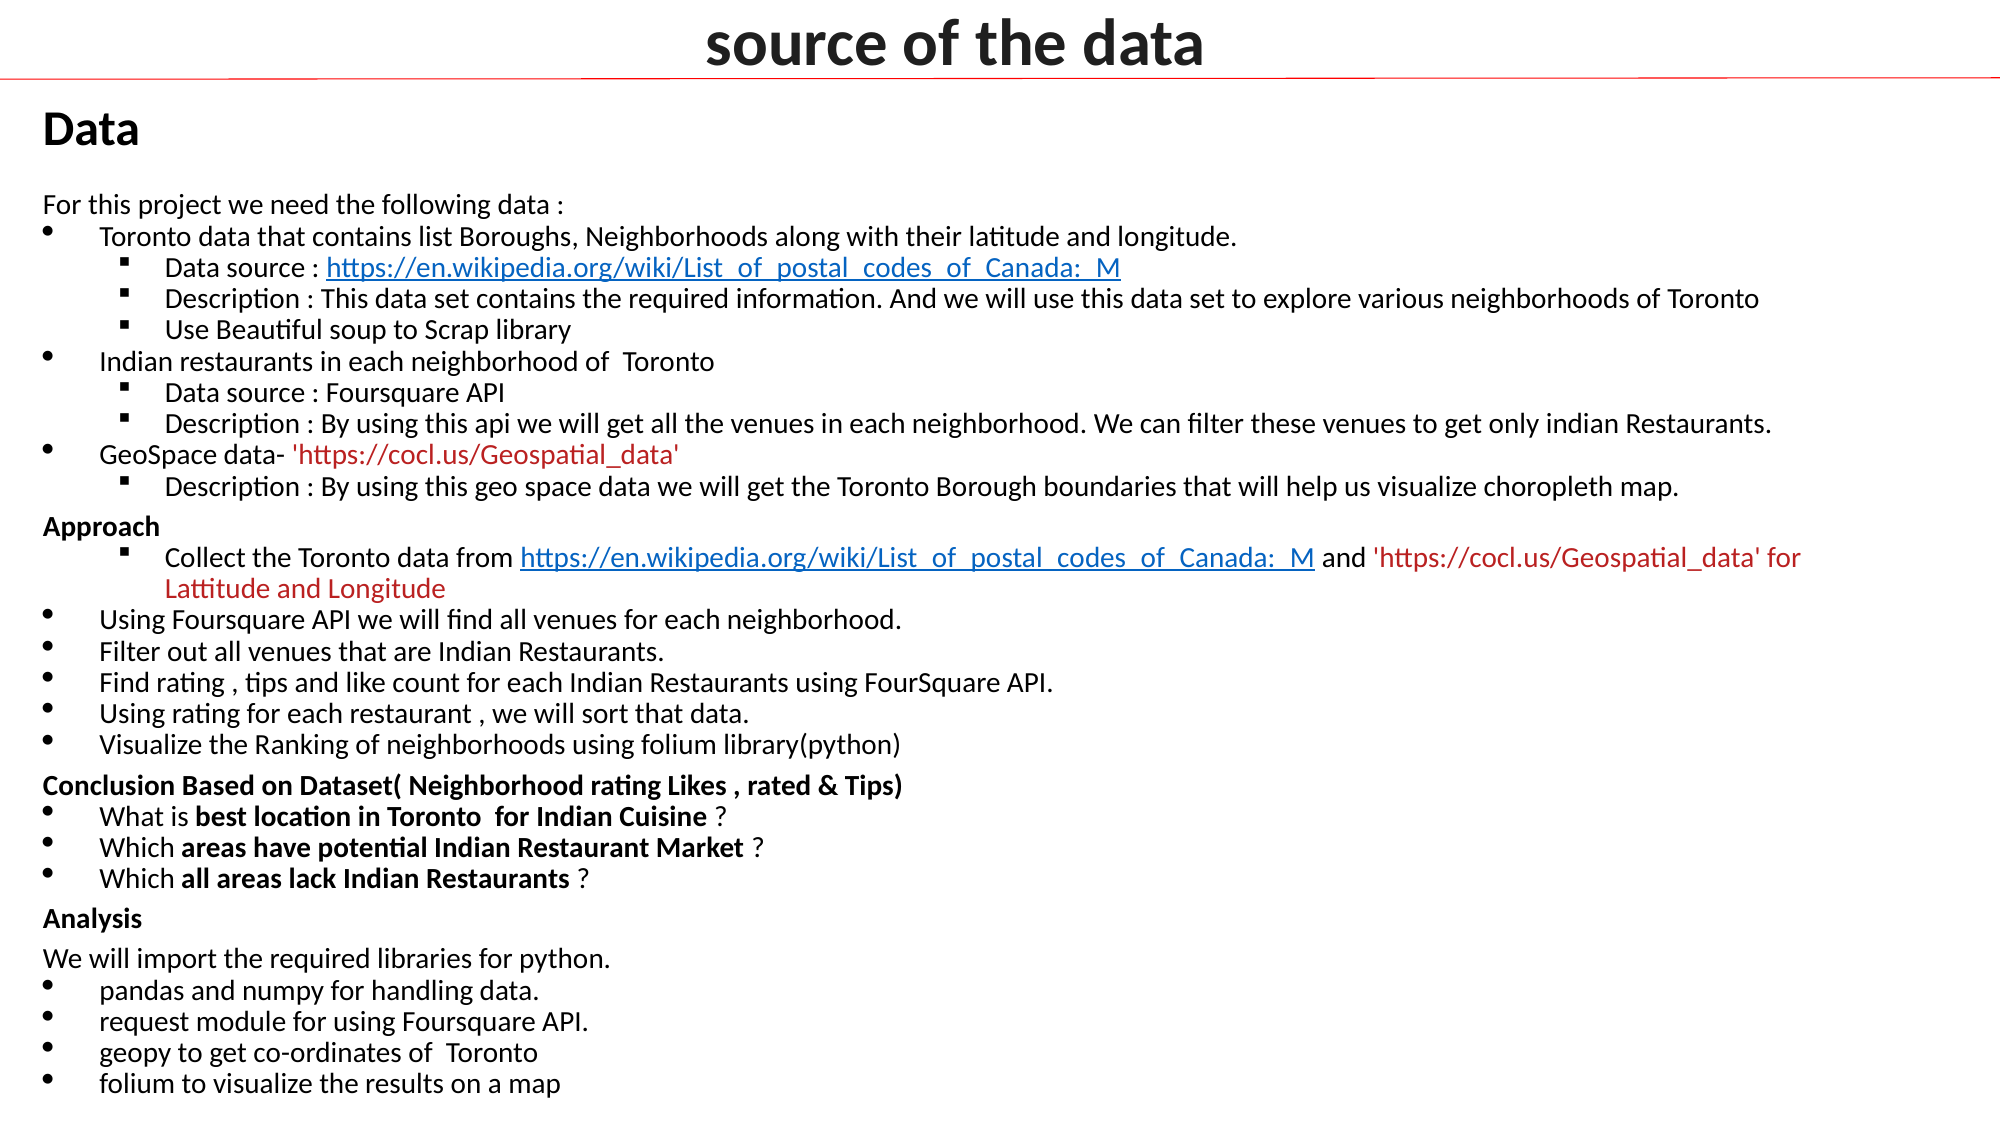

source of the data
Data
For this project we need the following data :
Toronto data that contains list Boroughs, Neighborhoods along with their latitude and longitude.
Data source : https://en.wikipedia.org/wiki/List_of_postal_codes_of_Canada:_M
Description : This data set contains the required information. And we will use this data set to explore various neighborhoods of Toronto
Use Beautiful soup to Scrap library
Indian restaurants in each neighborhood of  Toronto
Data source : Foursquare API
Description : By using this api we will get all the venues in each neighborhood. We can filter these venues to get only indian Restaurants.
GeoSpace data- 'https://cocl.us/Geospatial_data'
Description : By using this geo space data we will get the Toronto Borough boundaries that will help us visualize choropleth map.
Approach
Collect the Toronto data from https://en.wikipedia.org/wiki/List_of_postal_codes_of_Canada:_M and 'https://cocl.us/Geospatial_data' for Lattitude and Longitude
Using Foursquare API we will find all venues for each neighborhood.
Filter out all venues that are Indian Restaurants.
Find rating , tips and like count for each Indian Restaurants using FourSquare API.
Using rating for each restaurant , we will sort that data.
Visualize the Ranking of neighborhoods using folium library(python)
Conclusion Based on Dataset( Neighborhood rating Likes , rated & Tips)
What is best location in Toronto  for Indian Cuisine ?
Which areas have potential Indian Restaurant Market ?
Which all areas lack Indian Restaurants ?
Analysis
We will import the required libraries for python.
pandas and numpy for handling data.
request module for using Foursquare API.
geopy to get co-ordinates of  Toronto
folium to visualize the results on a map